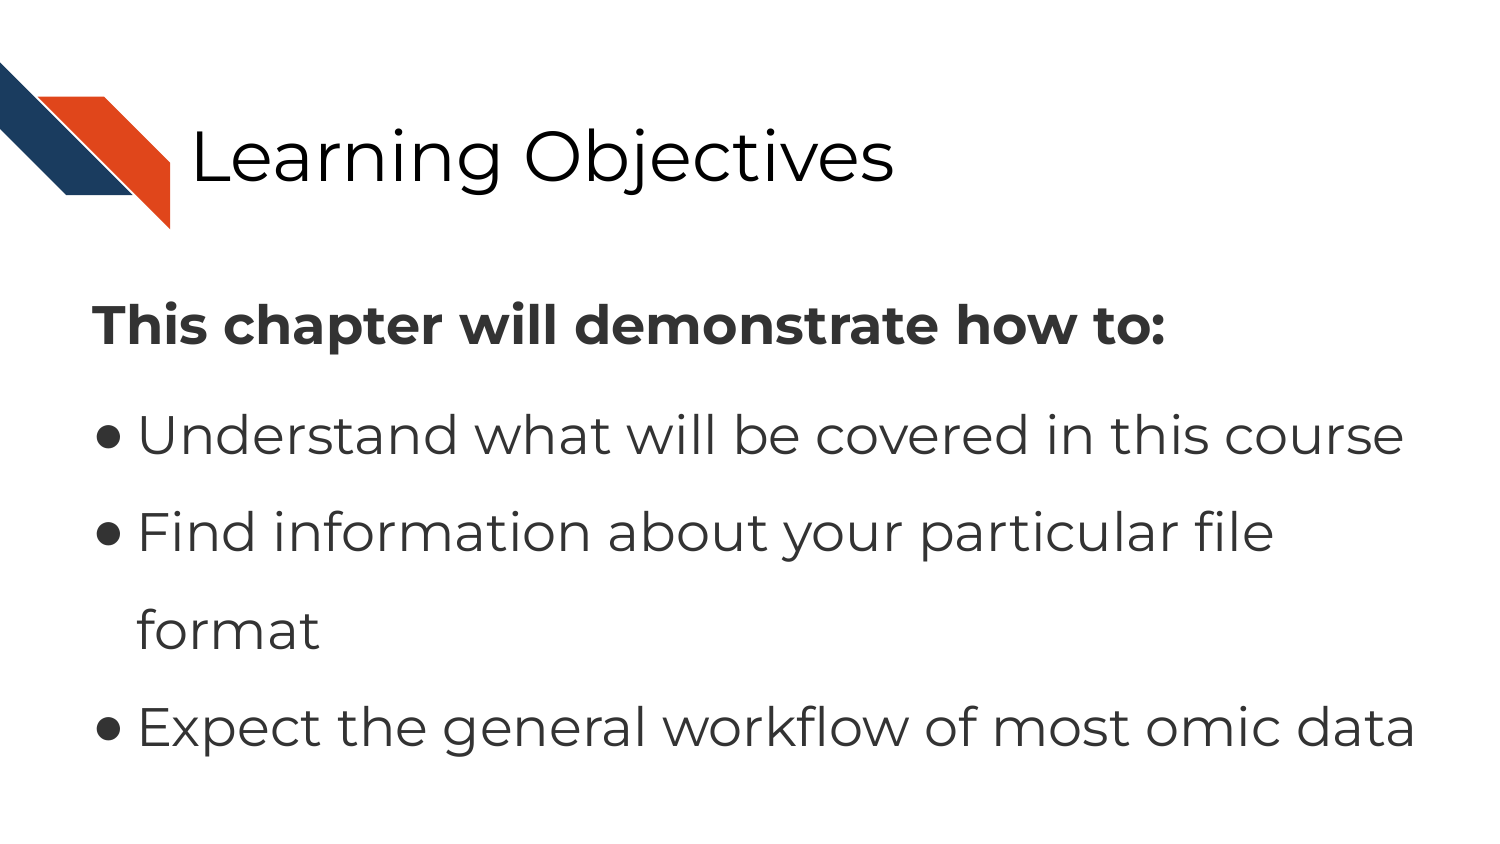

# Learning Objectives
This chapter will demonstrate how to:
Understand what will be covered in this course
Find information about your particular file format
Expect the general workflow of most omic data